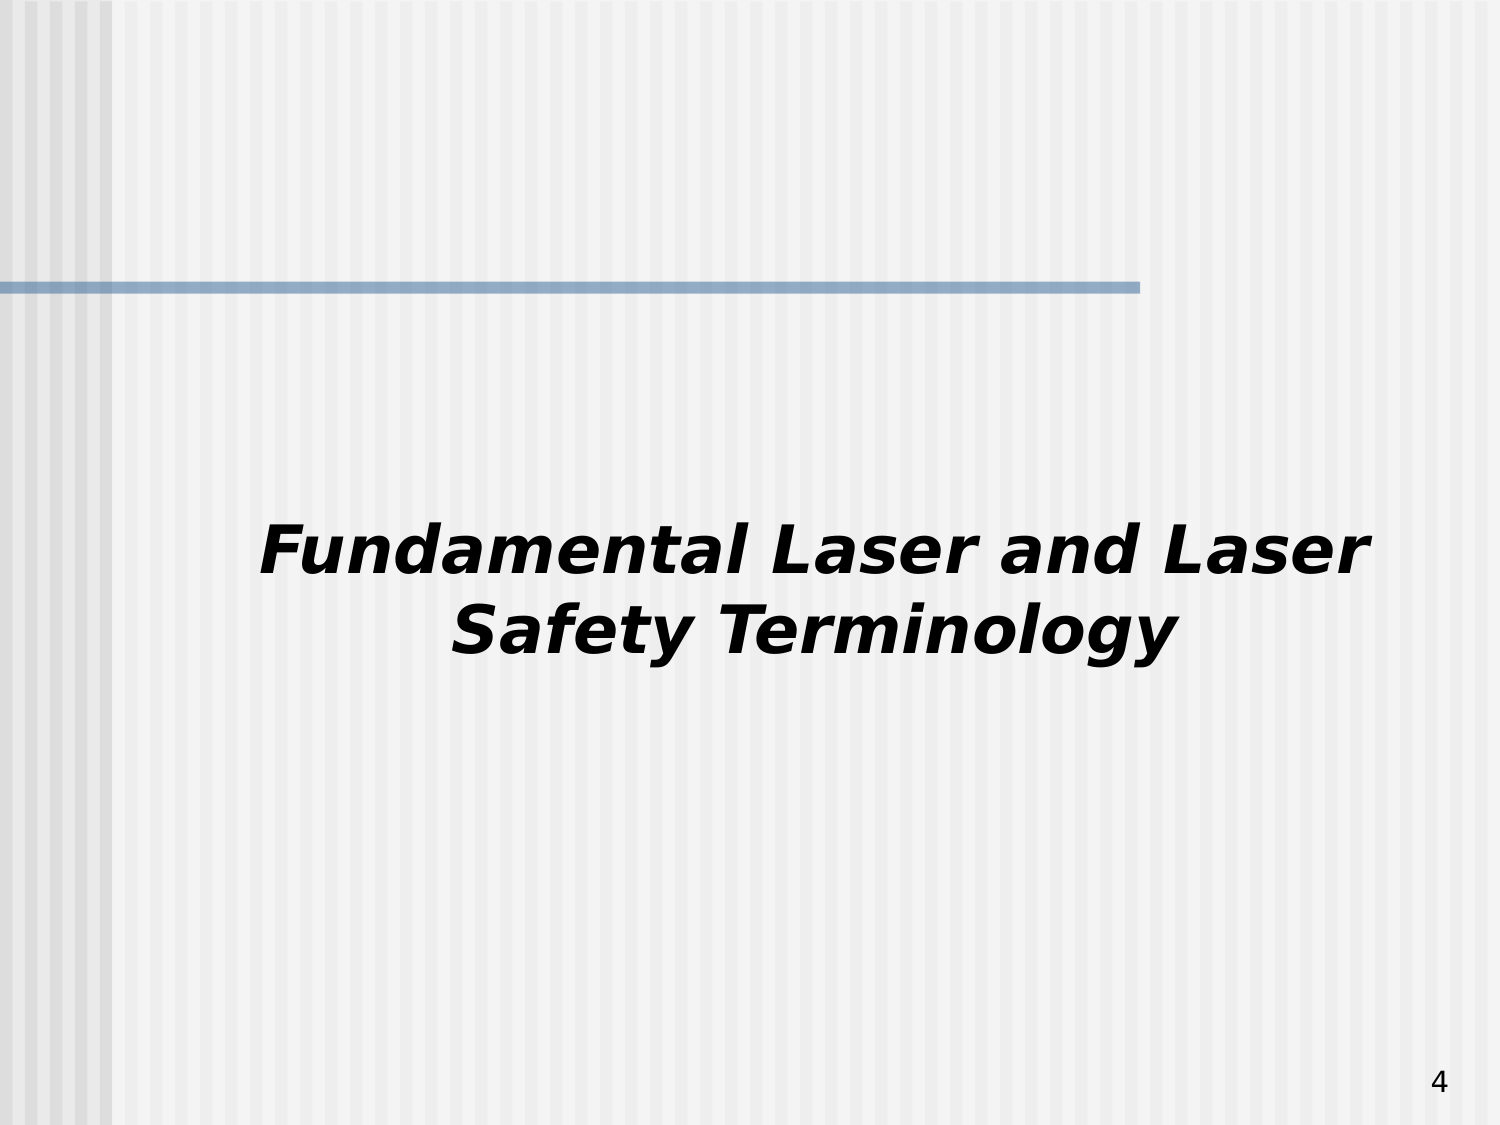

#

Fundamental Laser and Laser Safety Terminology
4